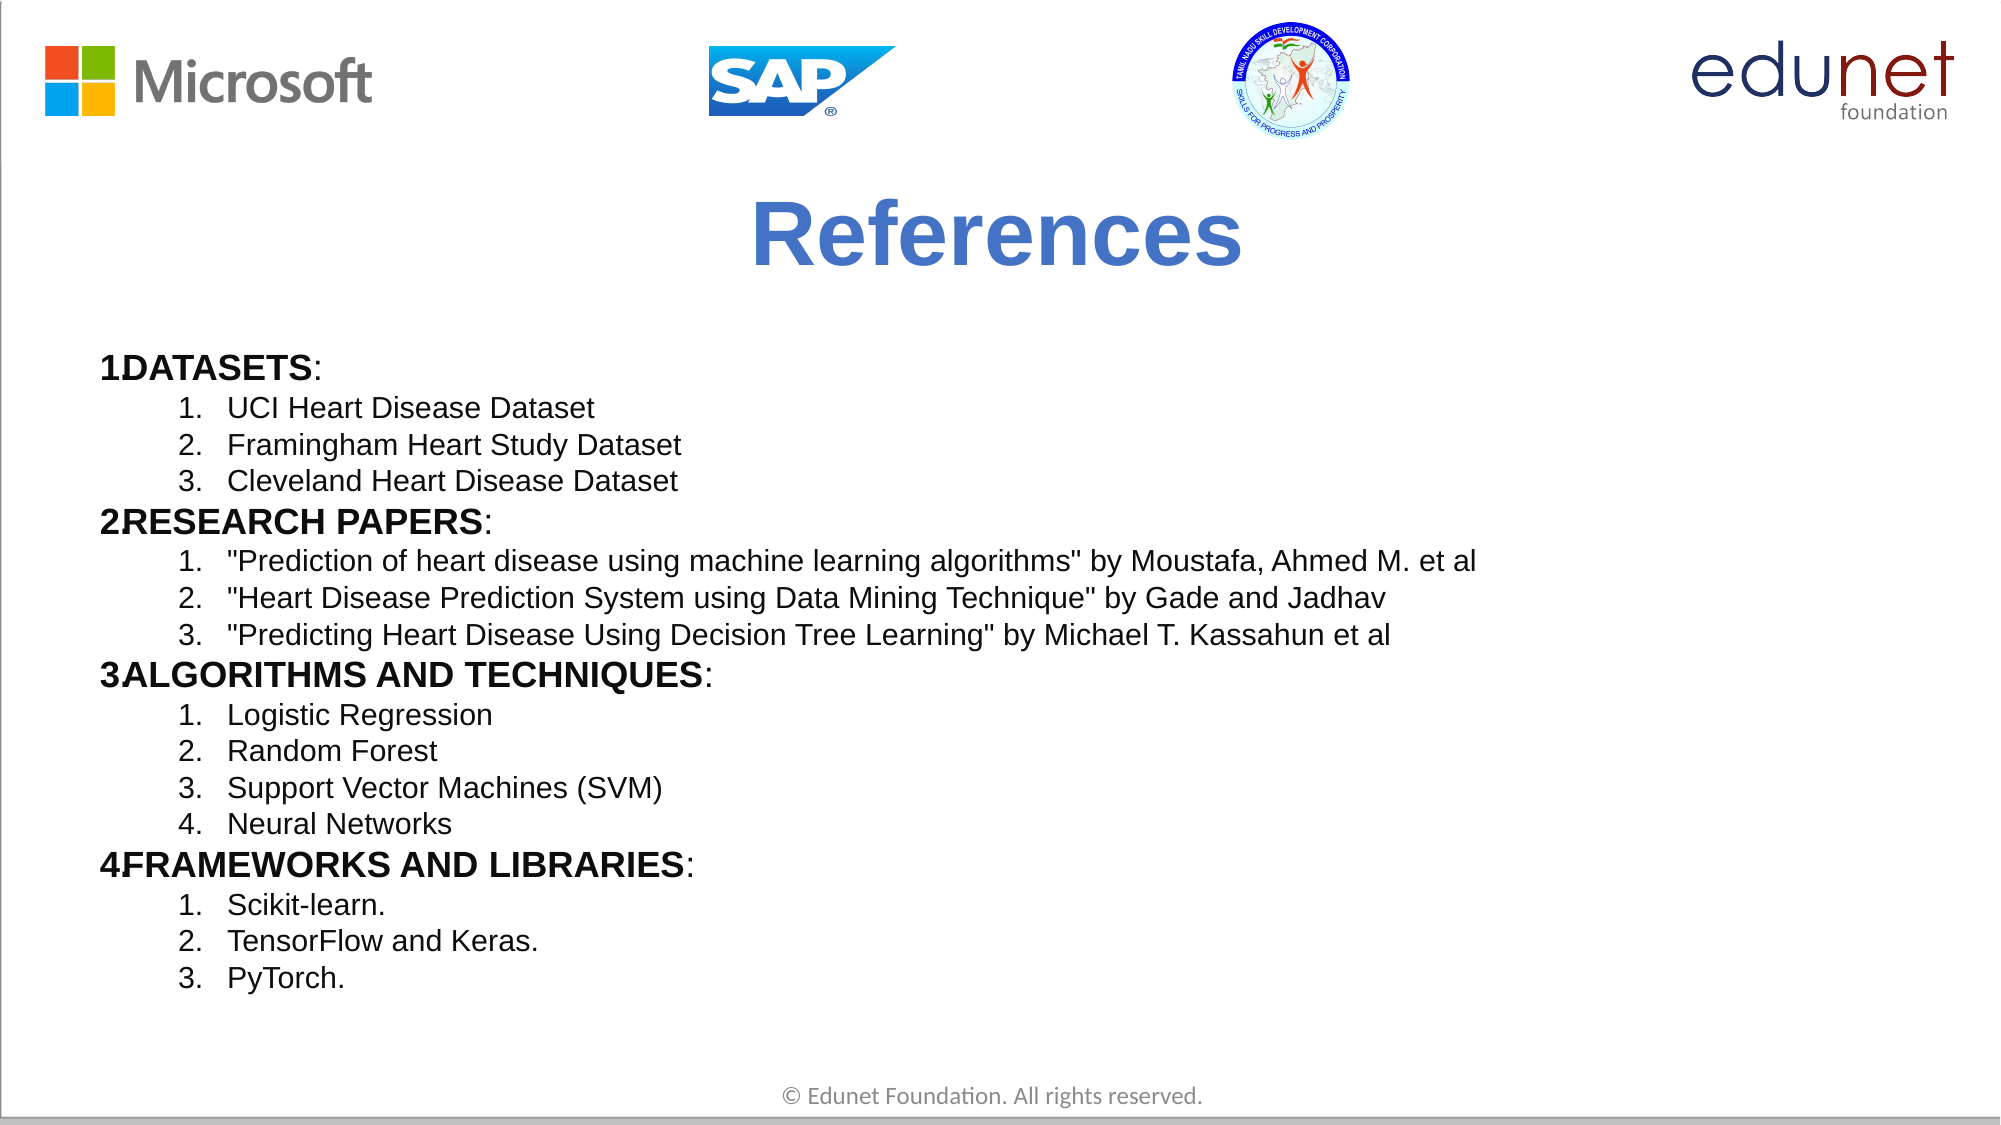

# References

DATASETS:
UCI Heart Disease Dataset
Framingham Heart Study Dataset
Cleveland Heart Disease Dataset
RESEARCH PAPERS:
"Prediction of heart disease using machine learning algorithms" by Moustafa, Ahmed M. et al
"Heart Disease Prediction System using Data Mining Technique" by Gade and Jadhav
"Predicting Heart Disease Using Decision Tree Learning" by Michael T. Kassahun et al
ALGORITHMS AND TECHNIQUES:
Logistic Regression
Random Forest
Support Vector Machines (SVM)
Neural Networks
FRAMEWORKS AND LIBRARIES:
Scikit-learn.
TensorFlow and Keras.
PyTorch.
© Edunet Foundation. All rights reserved.